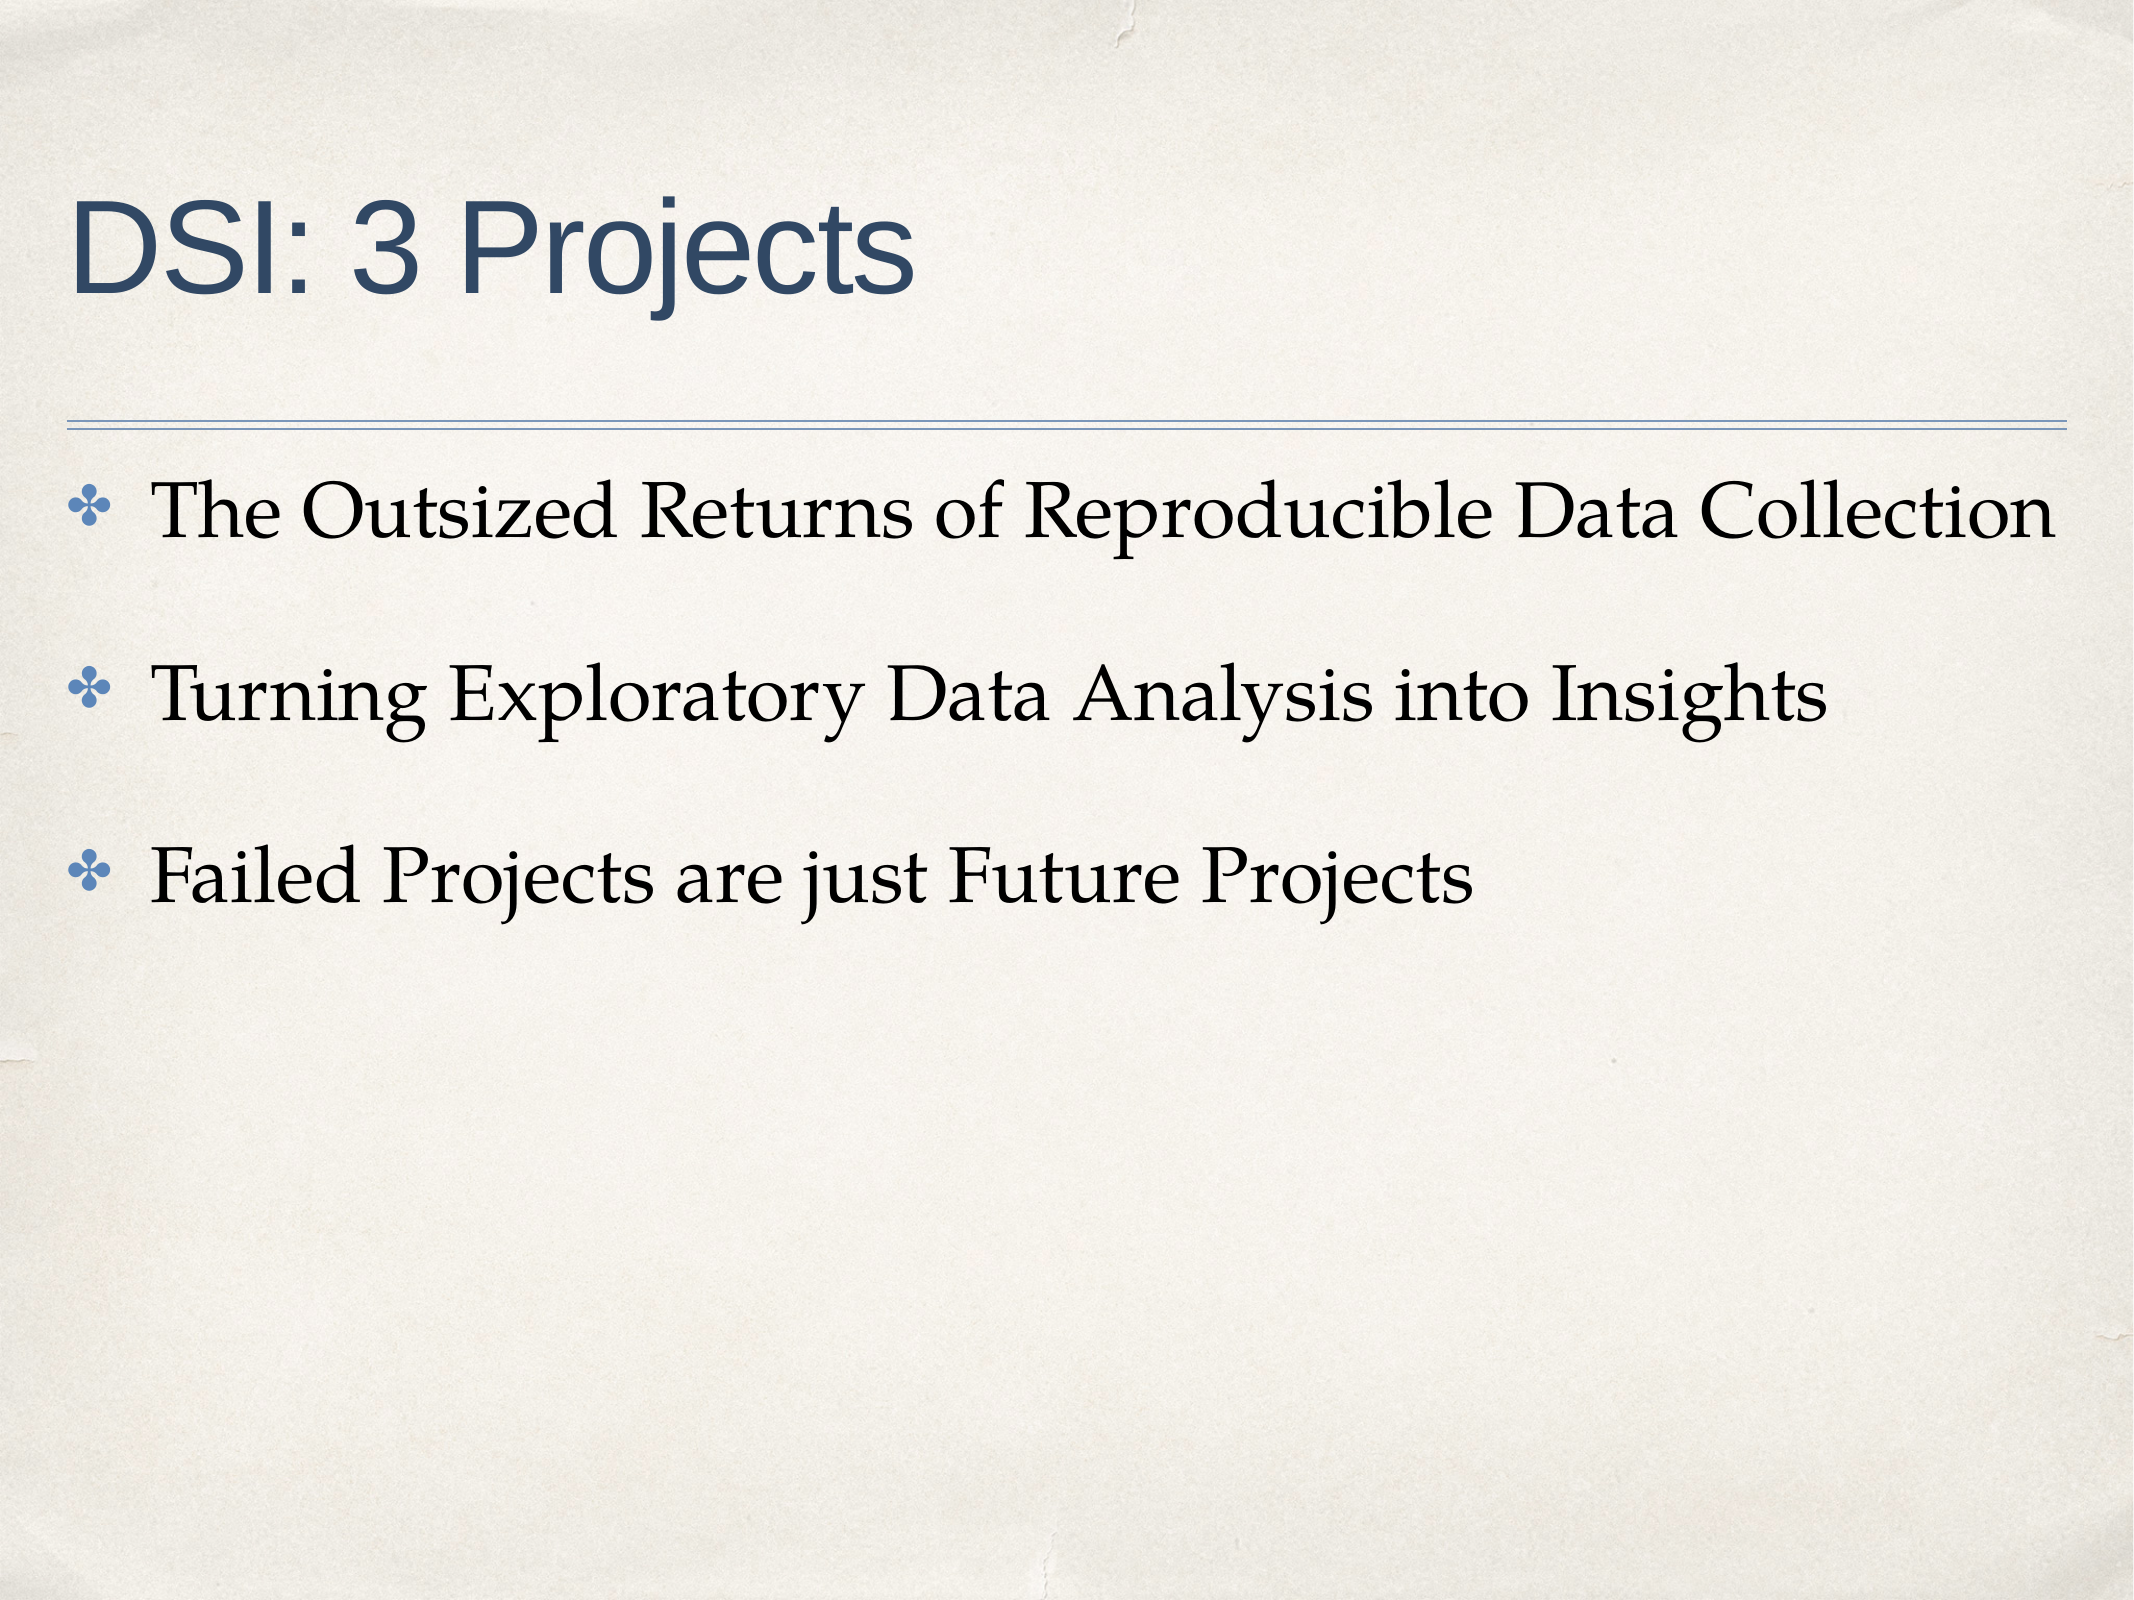

# DSI: 3 Projects
The Outsized Returns of Reproducible Data Collection
Turning Exploratory Data Analysis into Insights
Failed Projects are just Future Projects